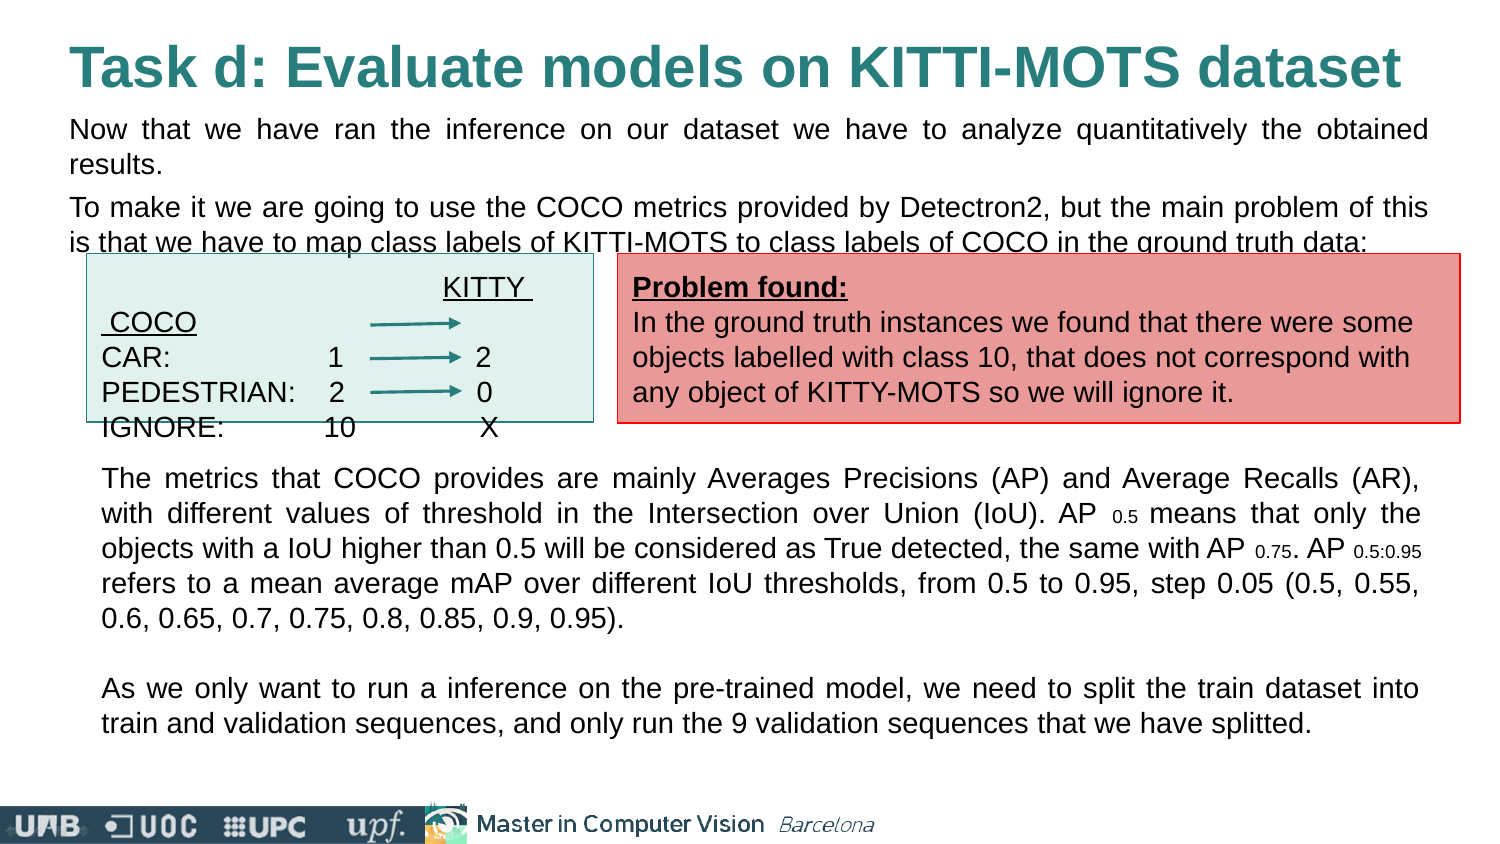

# Task d: Evaluate models on KITTI-MOTS dataset
Now that we have ran the inference on our dataset we have to analyze quantitatively the obtained results.
To make it we are going to use the COCO metrics provided by Detectron2, but the main problem of this is that we have to map class labels of KITTI-MOTS to class labels of COCO in the ground truth data:
		     KITTY        COCO
CAR:                   1                2
PEDESTRIAN:    2                0
IGNORE:            10               X
Problem found:
In the ground truth instances we found that there were some objects labelled with class 10, that does not correspond with any object of KITTY-MOTS so we will ignore it.
The metrics that COCO provides are mainly Averages Precisions (AP) and Average Recalls (AR), with different values of threshold in the Intersection over Union (IoU). AP 0.5 means that only the objects with a IoU higher than 0.5 will be considered as True detected, the same with AP 0.75. AP 0.5:0.95 refers to a mean average mAP over different IoU thresholds, from 0.5 to 0.95, step 0.05 (0.5, 0.55, 0.6, 0.65, 0.7, 0.75, 0.8, 0.85, 0.9, 0.95).

As we only want to run a inference on the pre-trained model, we need to split the train dataset into train and validation sequences, and only run the 9 validation sequences that we have splitted.